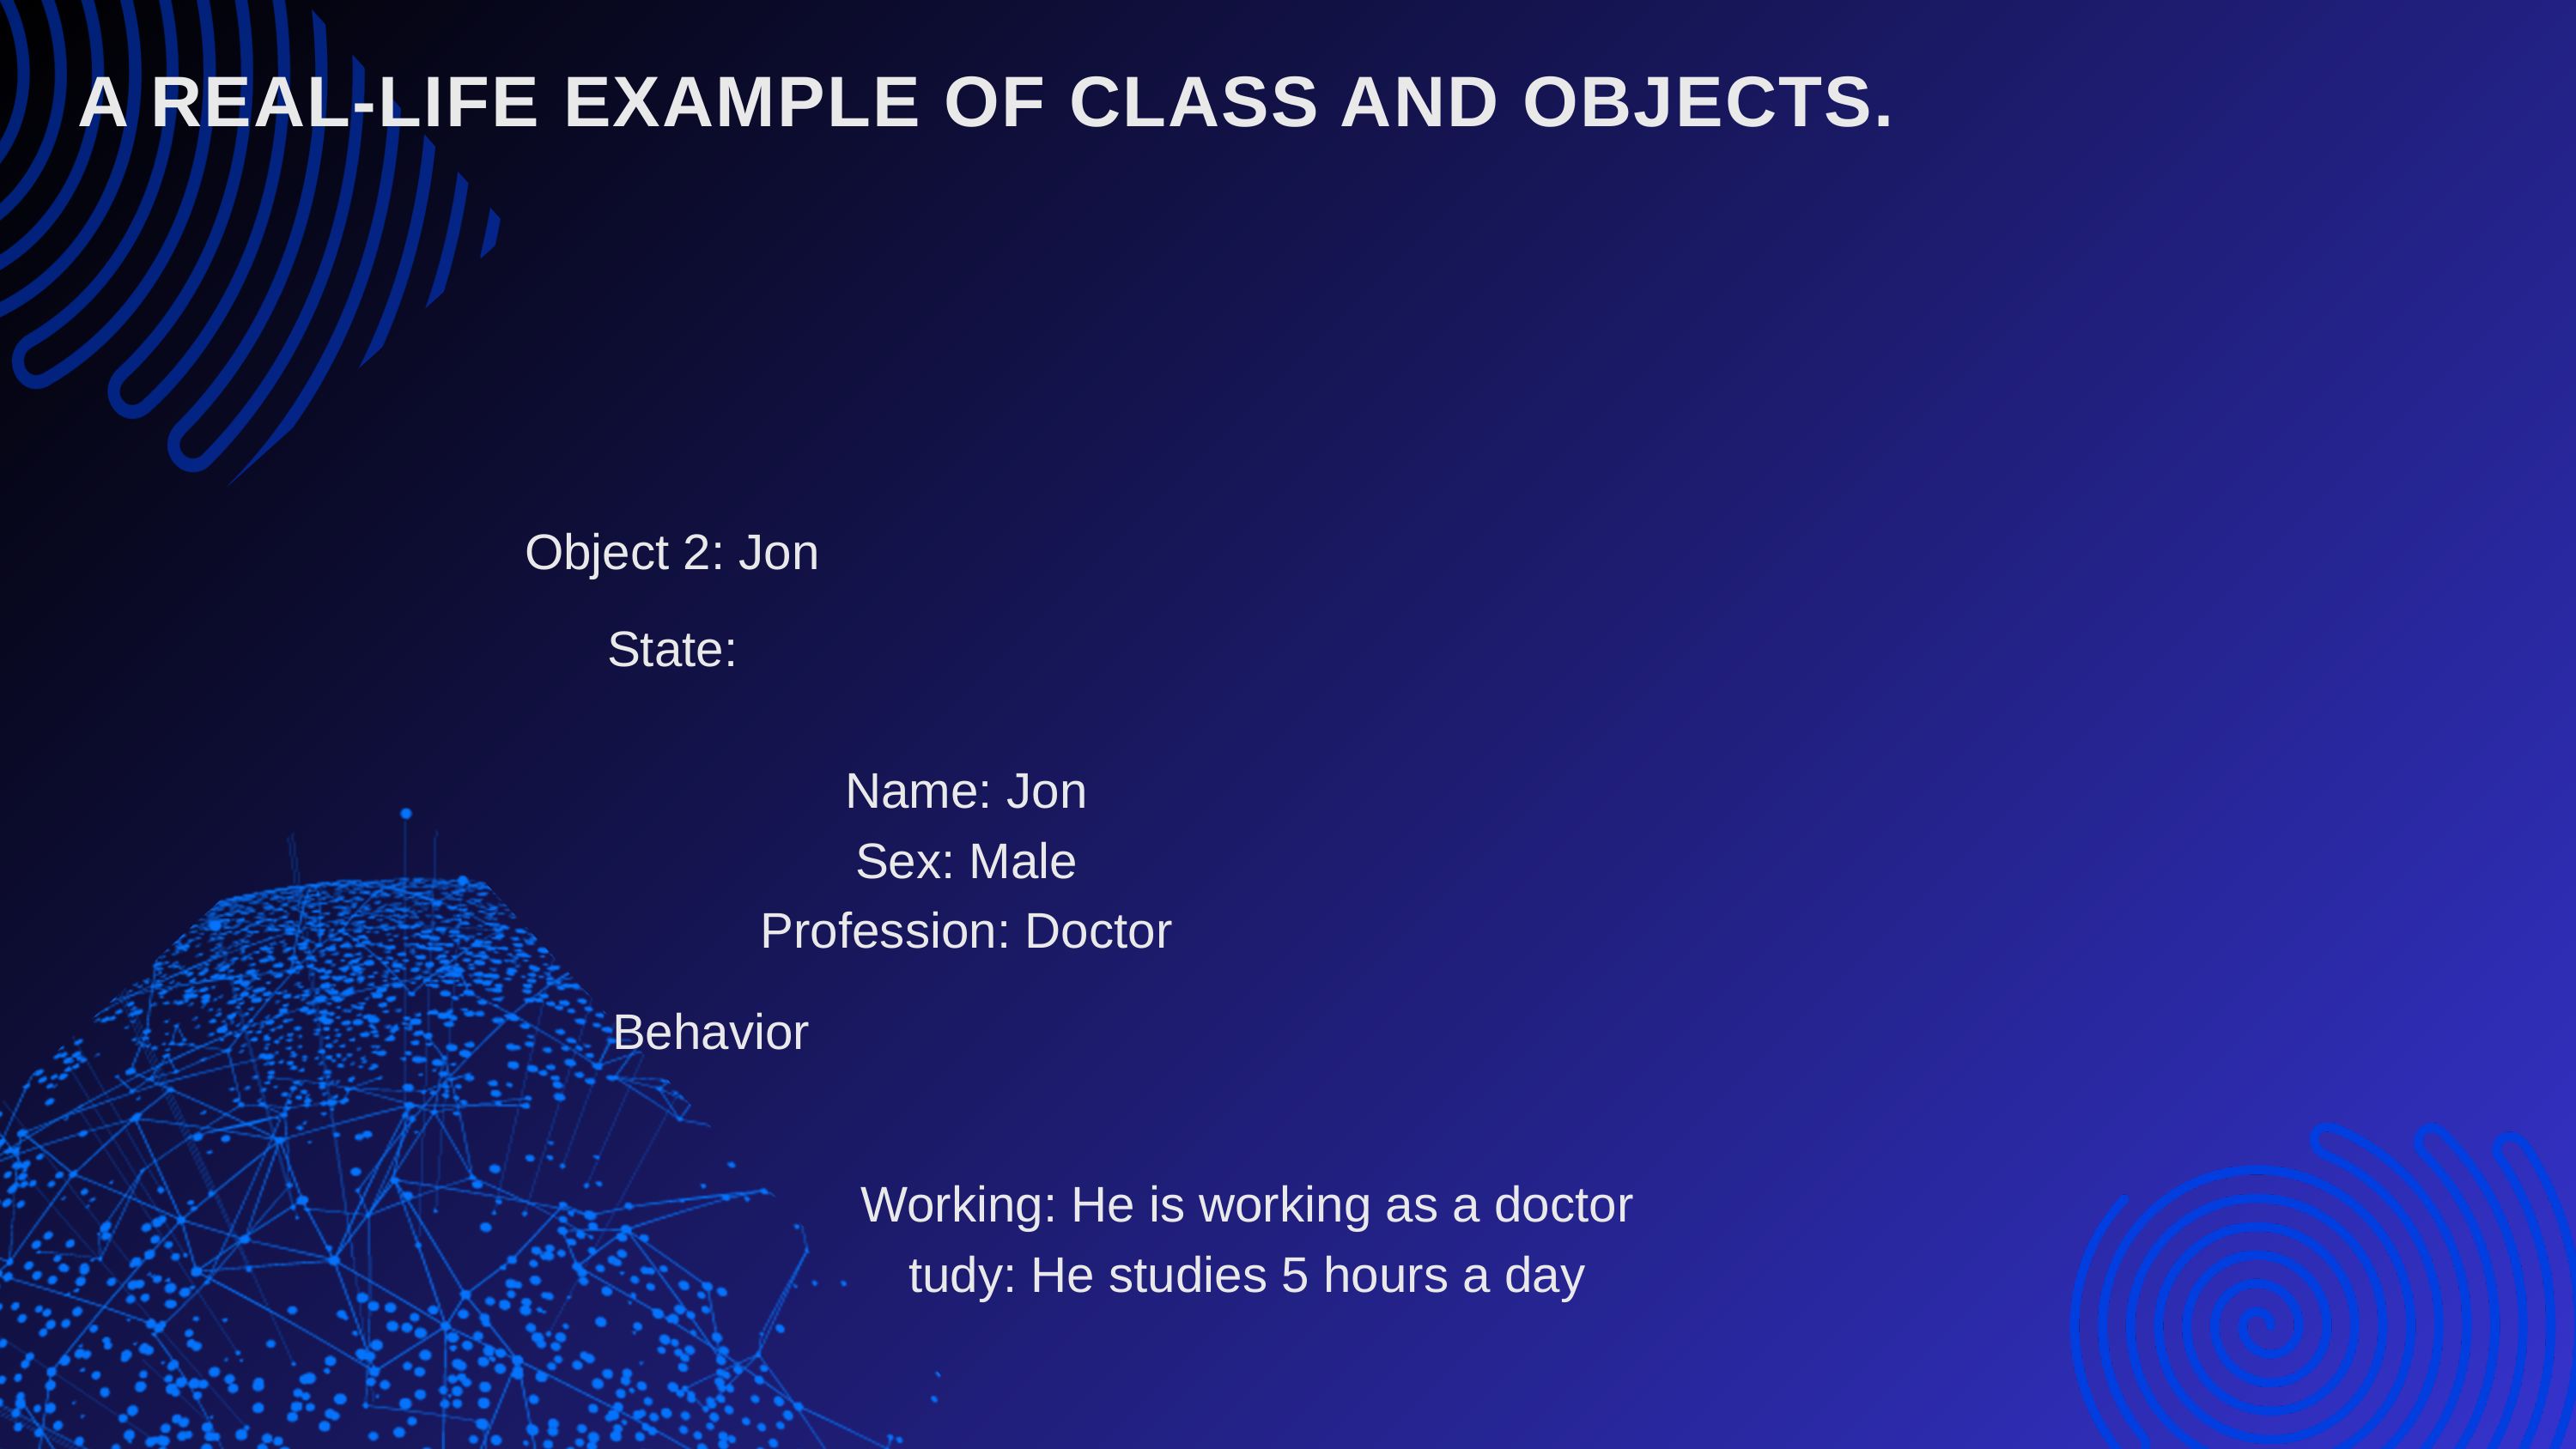

A REAL-LIFE EXAMPLE OF CLASS AND OBJECTS.
Object 2: Jon
State:
Name: Jon
Sex: Male
Profession: Doctor

Behavior

Working: He is working as a doctor
tudy: He studies 5 hours a day